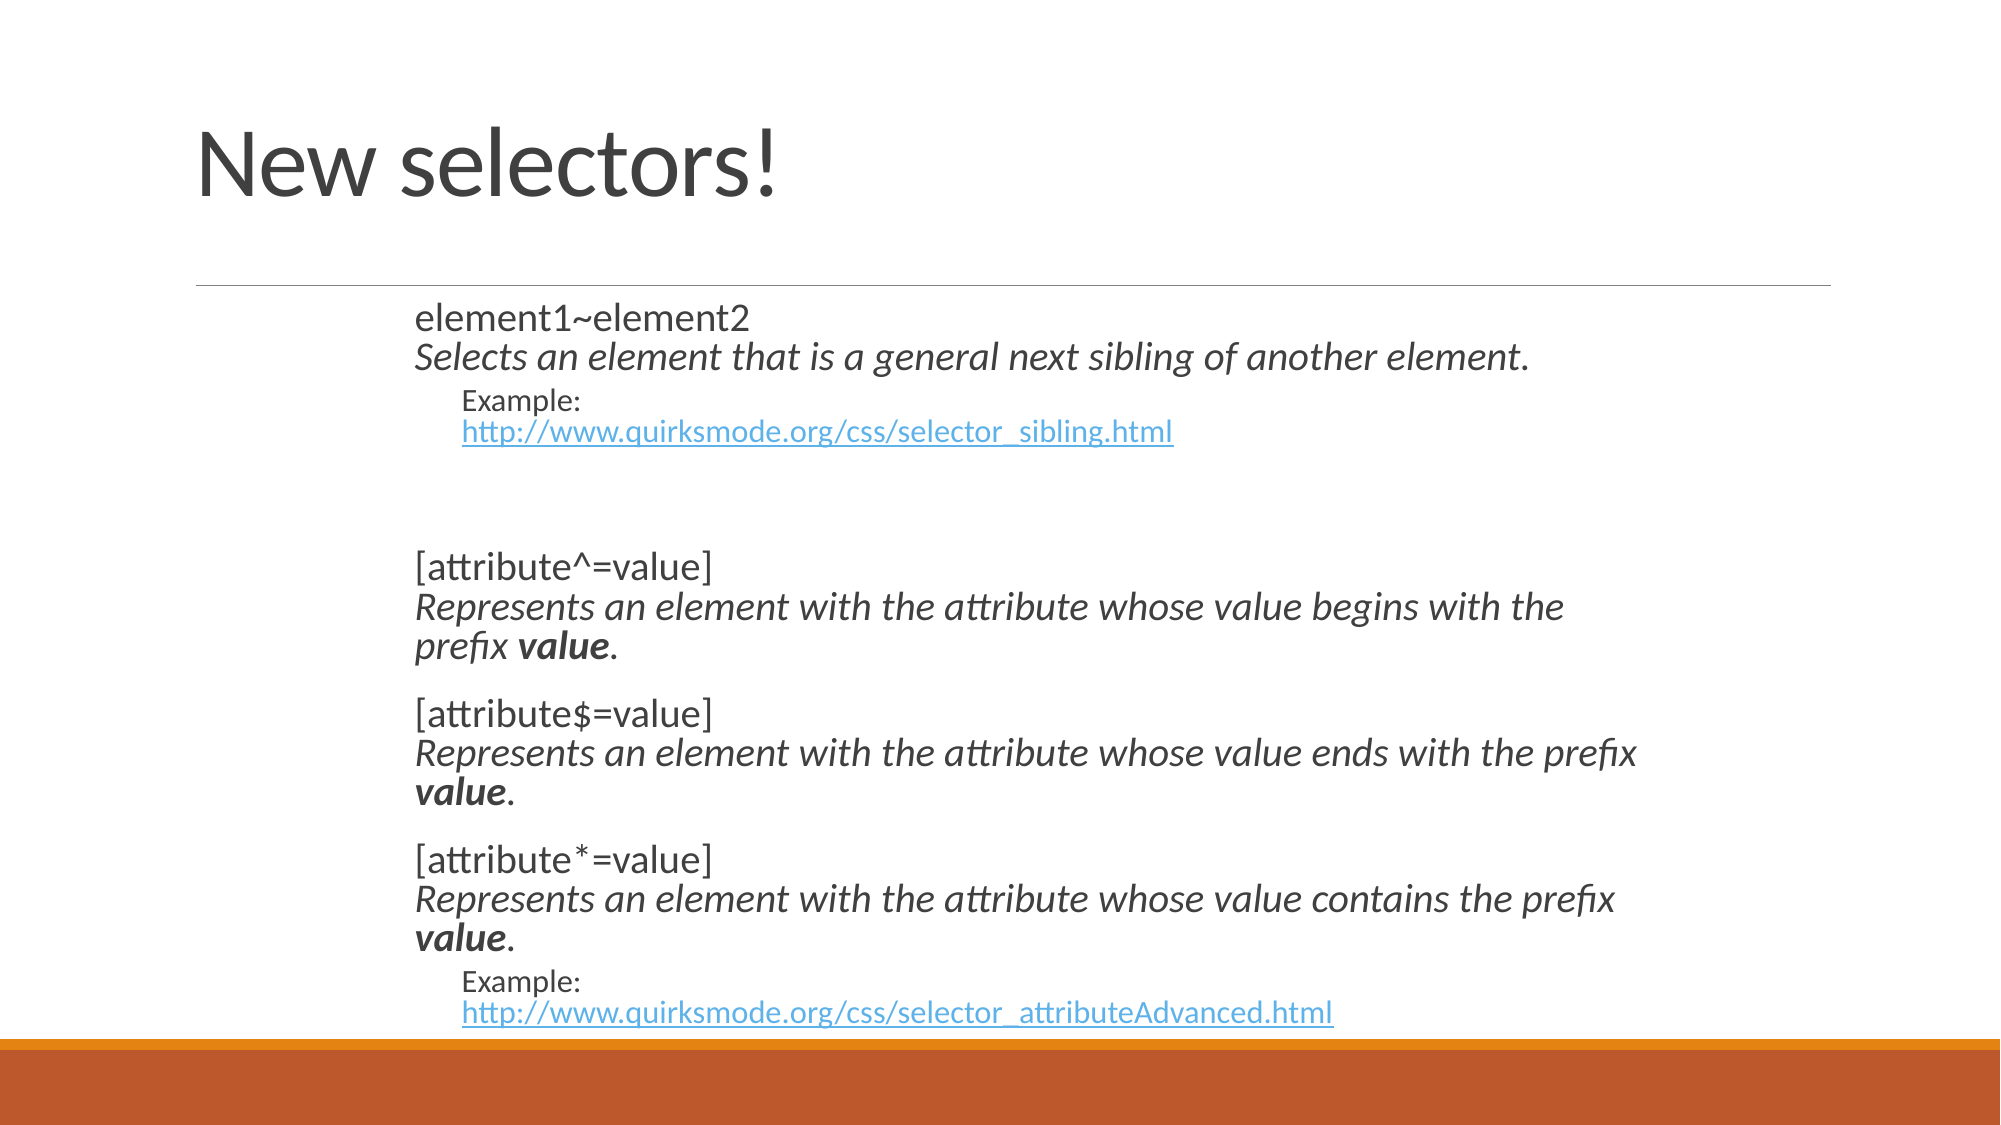

# New selectors!
element1~element2
Selects an element that is a general next sibling of another element.
	Example:
http://www.quirksmode.org/css/selector_sibling.html

[attribute^=value]
Represents an element with the attribute whose value begins with the prefix value.
[attribute$=value]
Represents an element with the attribute whose value ends with the prefix value.
[attribute*=value]
Represents an element with the attribute whose value contains the prefix value.
	Example:
http://www.quirksmode.org/css/selector_attributeAdvanced.html